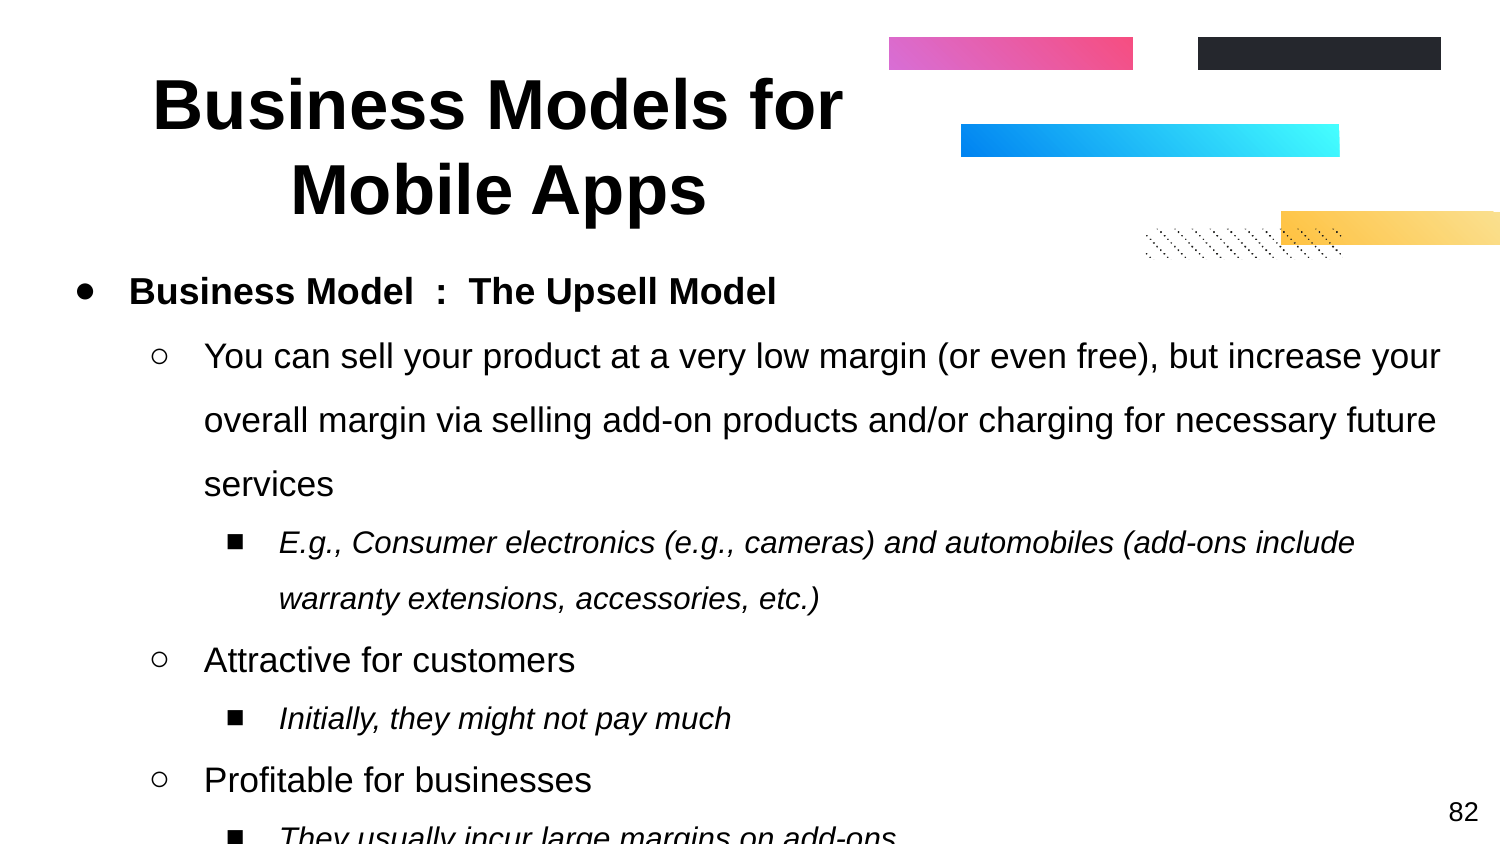

# Business Models for Mobile Apps
Business Model  :  The Upsell Model
You can sell your product at a very low margin (or even free), but increase your  overall margin via selling add-on products and/or charging for necessary future services
E.g., Consumer electronics (e.g., cameras) and automobiles (add-ons include warranty extensions, accessories, etc.)
Attractive for customers
Initially, they might not pay much
Profitable for businesses
They usually incur large margins on add-ons

82